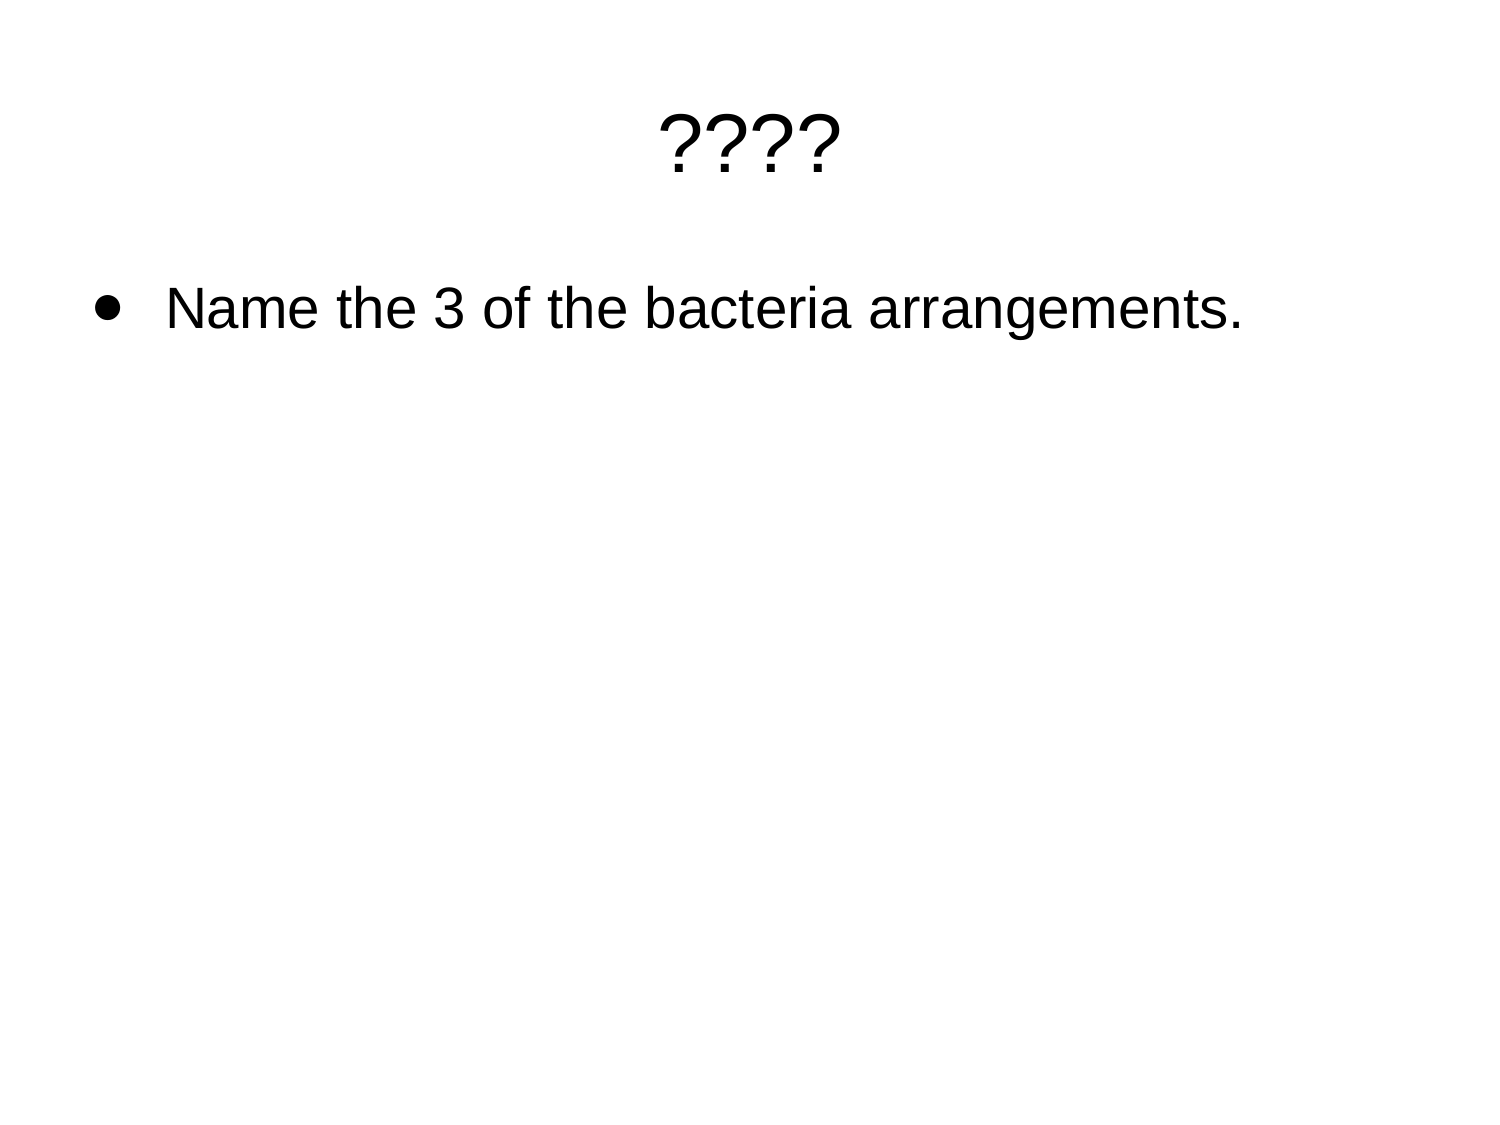

# ????
Name the 3 of the bacteria arrangements.